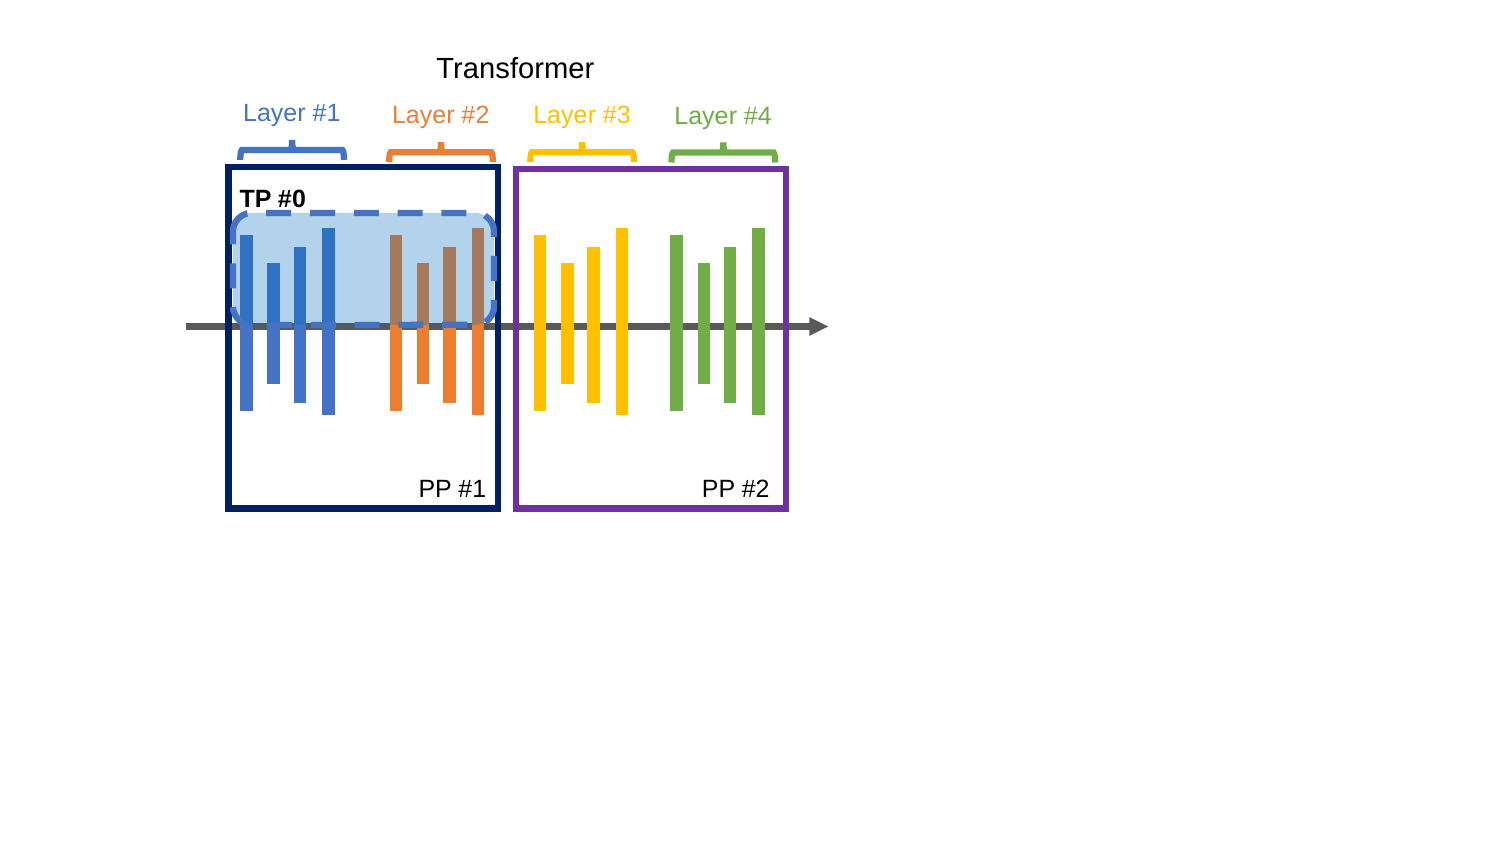

Transformer

Layer #1

Layer #2

Layer #3

Layer #4

TP #0

PP #1
PP #2